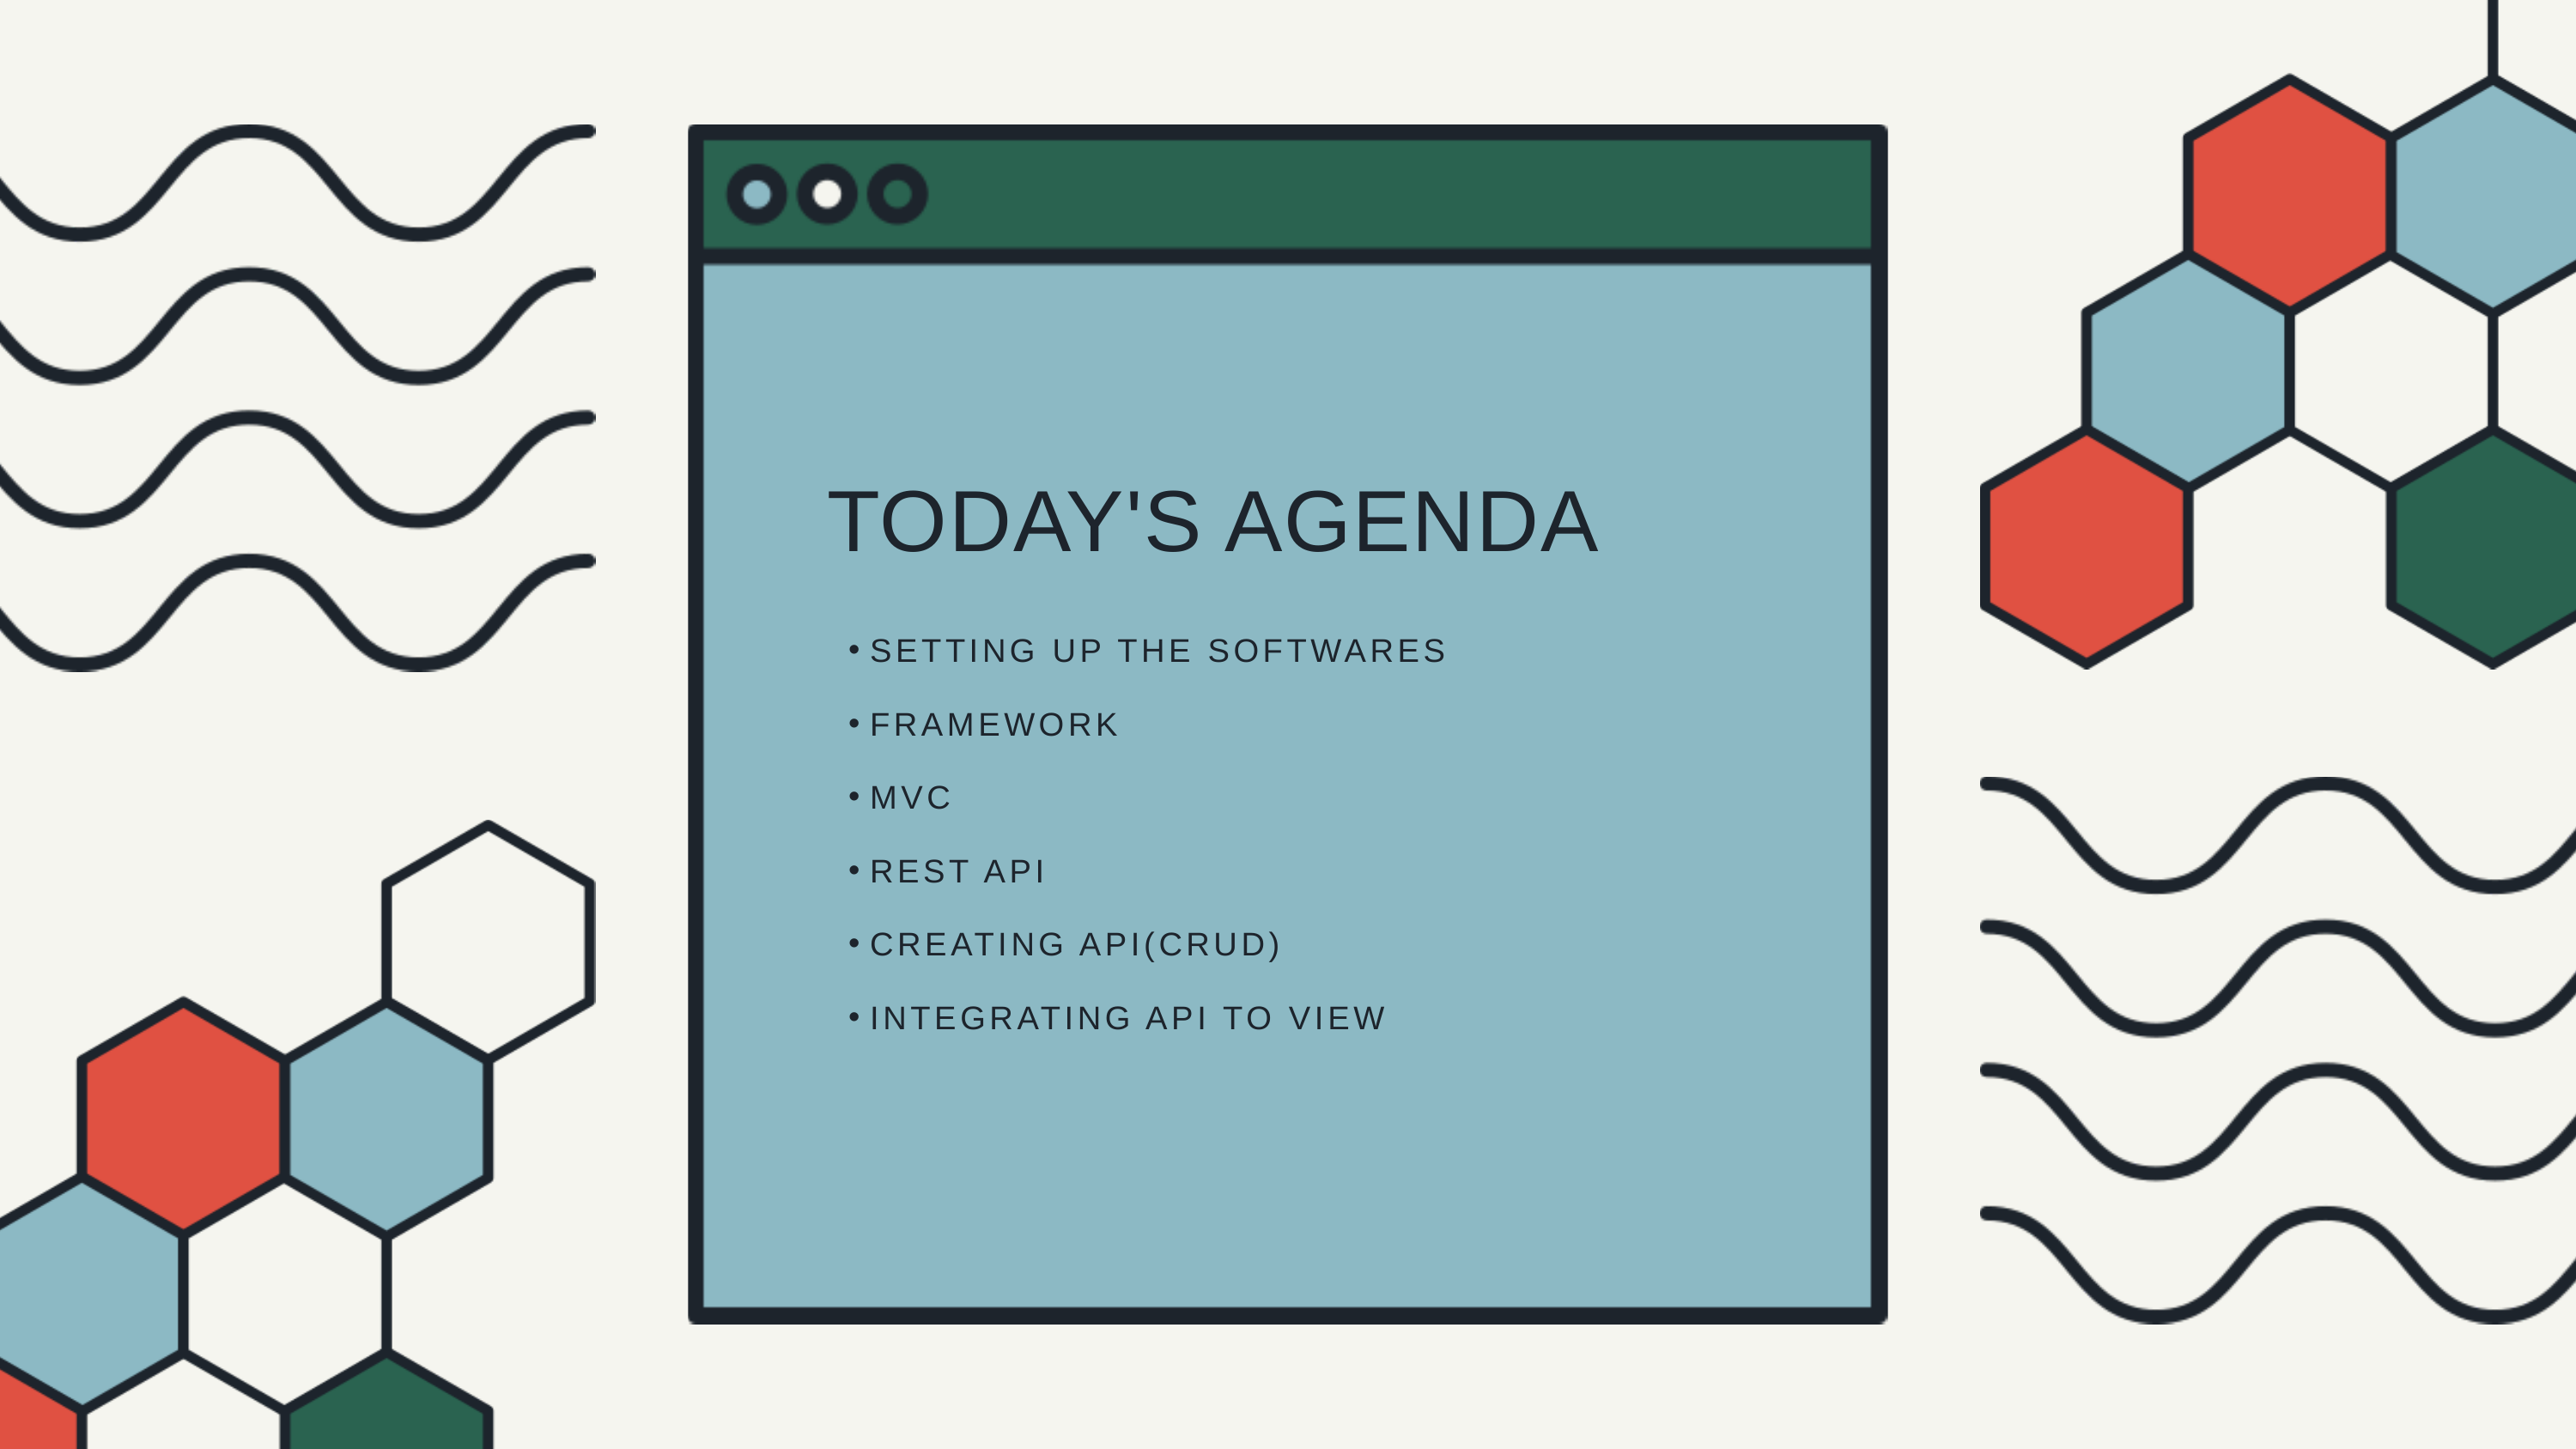

TODAY'S AGENDA
SETTING UP THE SOFTWARES
FRAMEWORK
MVC
REST API
CREATING API(CRUD)
INTEGRATING API TO VIEW